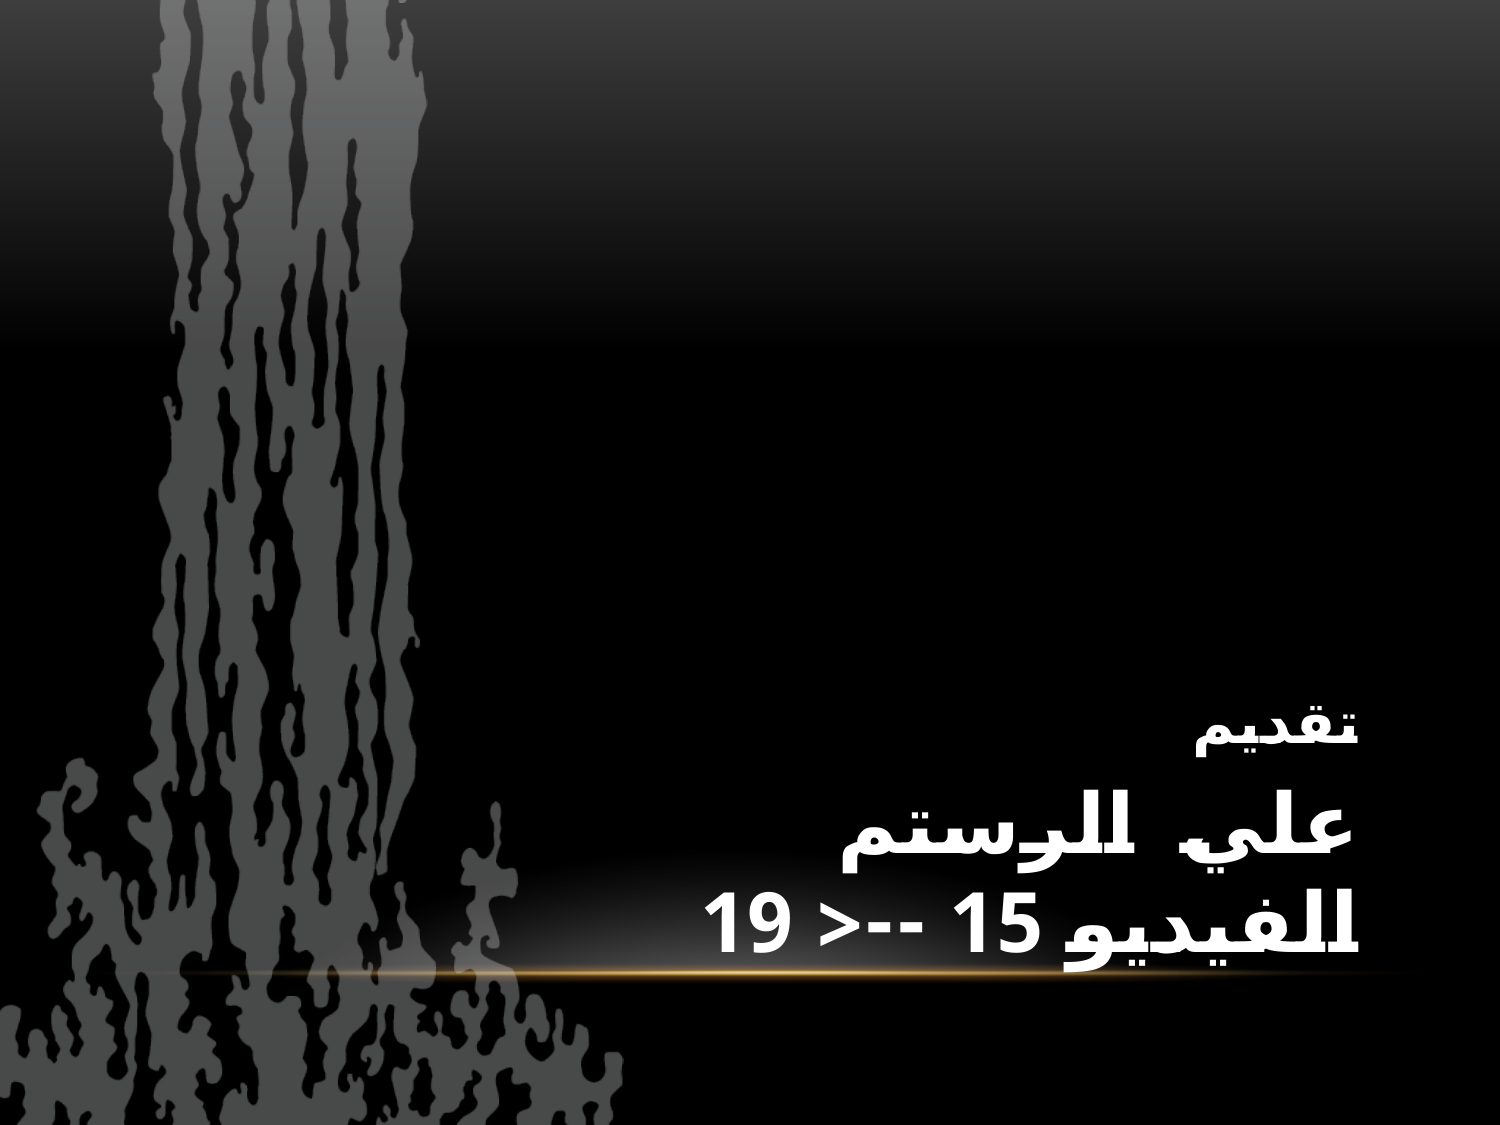

تقديم
# علي  الرستم الفيديو 15 --< 19